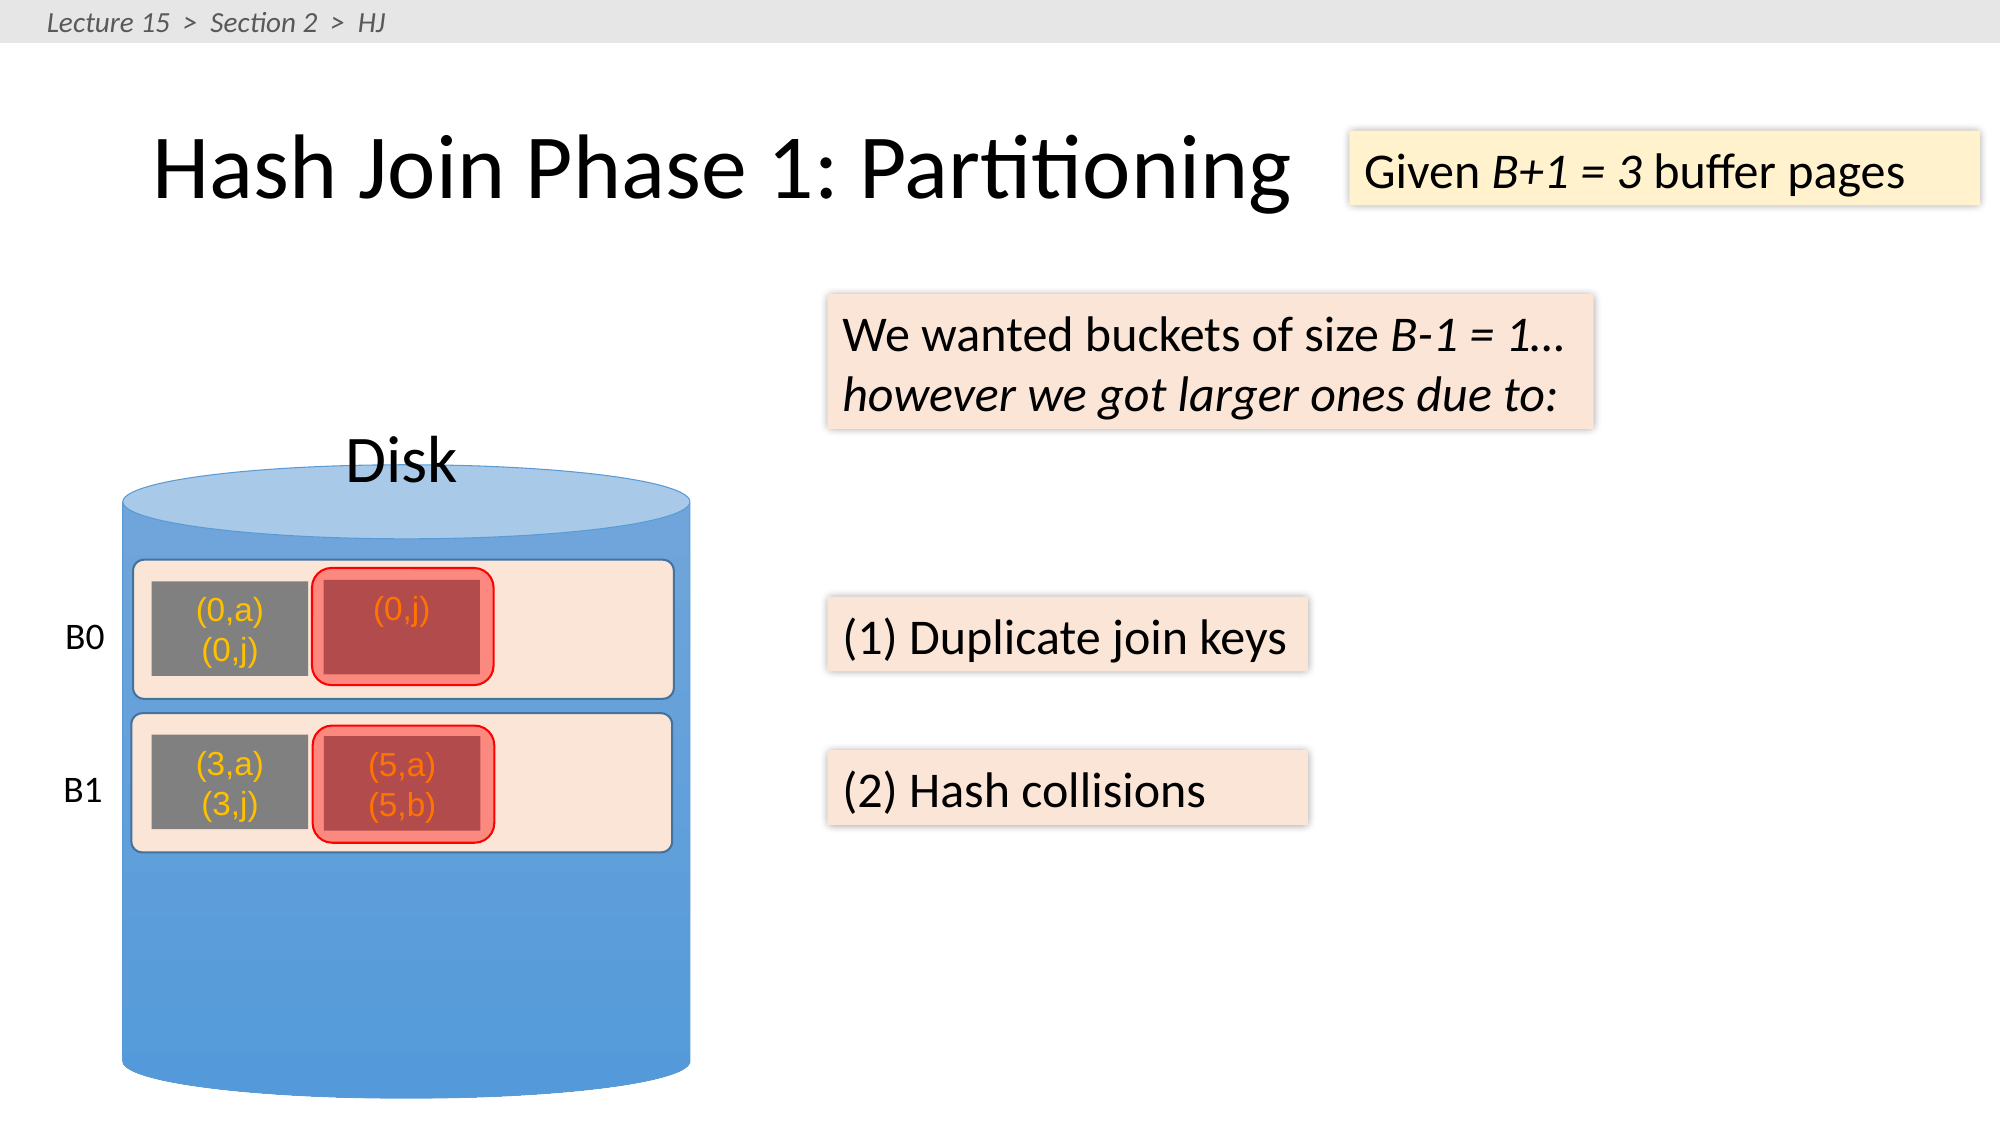

Lecture 15  >  Section 2  >  HJ
# Hash Join Phase 1: Partitioning
Given B+1 = 3 buffer pages
We wanted buckets of size B-1 = 1… however we got larger ones due to:
Disk

(0,j)

(0,a)
(0,j)
(1) Duplicate join keys
B0

(3,a)
(3,j)
(5,a)
(5,b)
(2) Hash collisions
B1